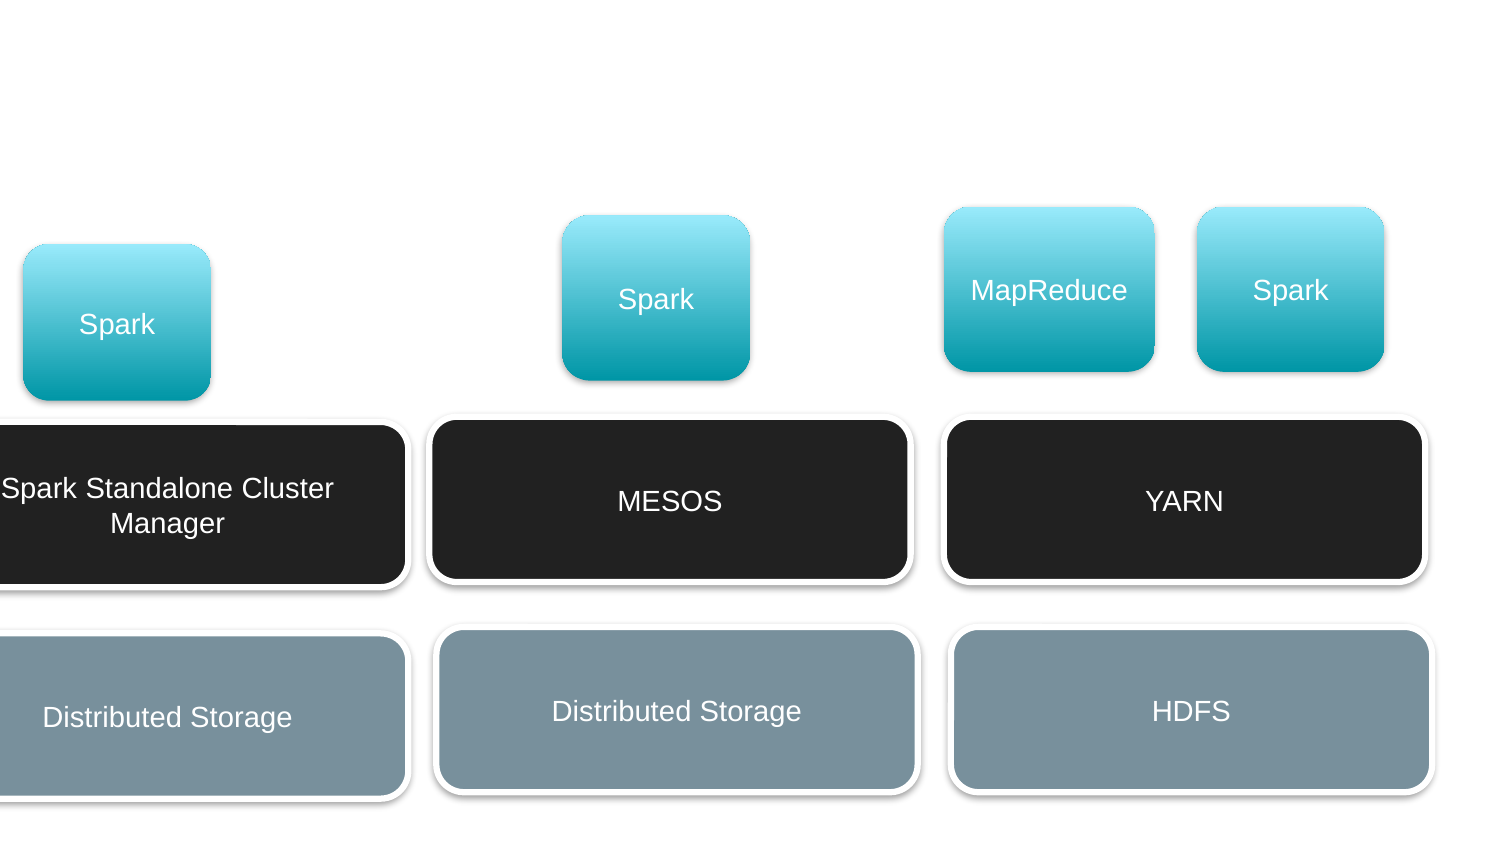

Spark
MapReduce
Spark
Spark
MESOS
YARN
Spark Standalone Cluster Manager
Distributed Storage
HDFS
Distributed Storage